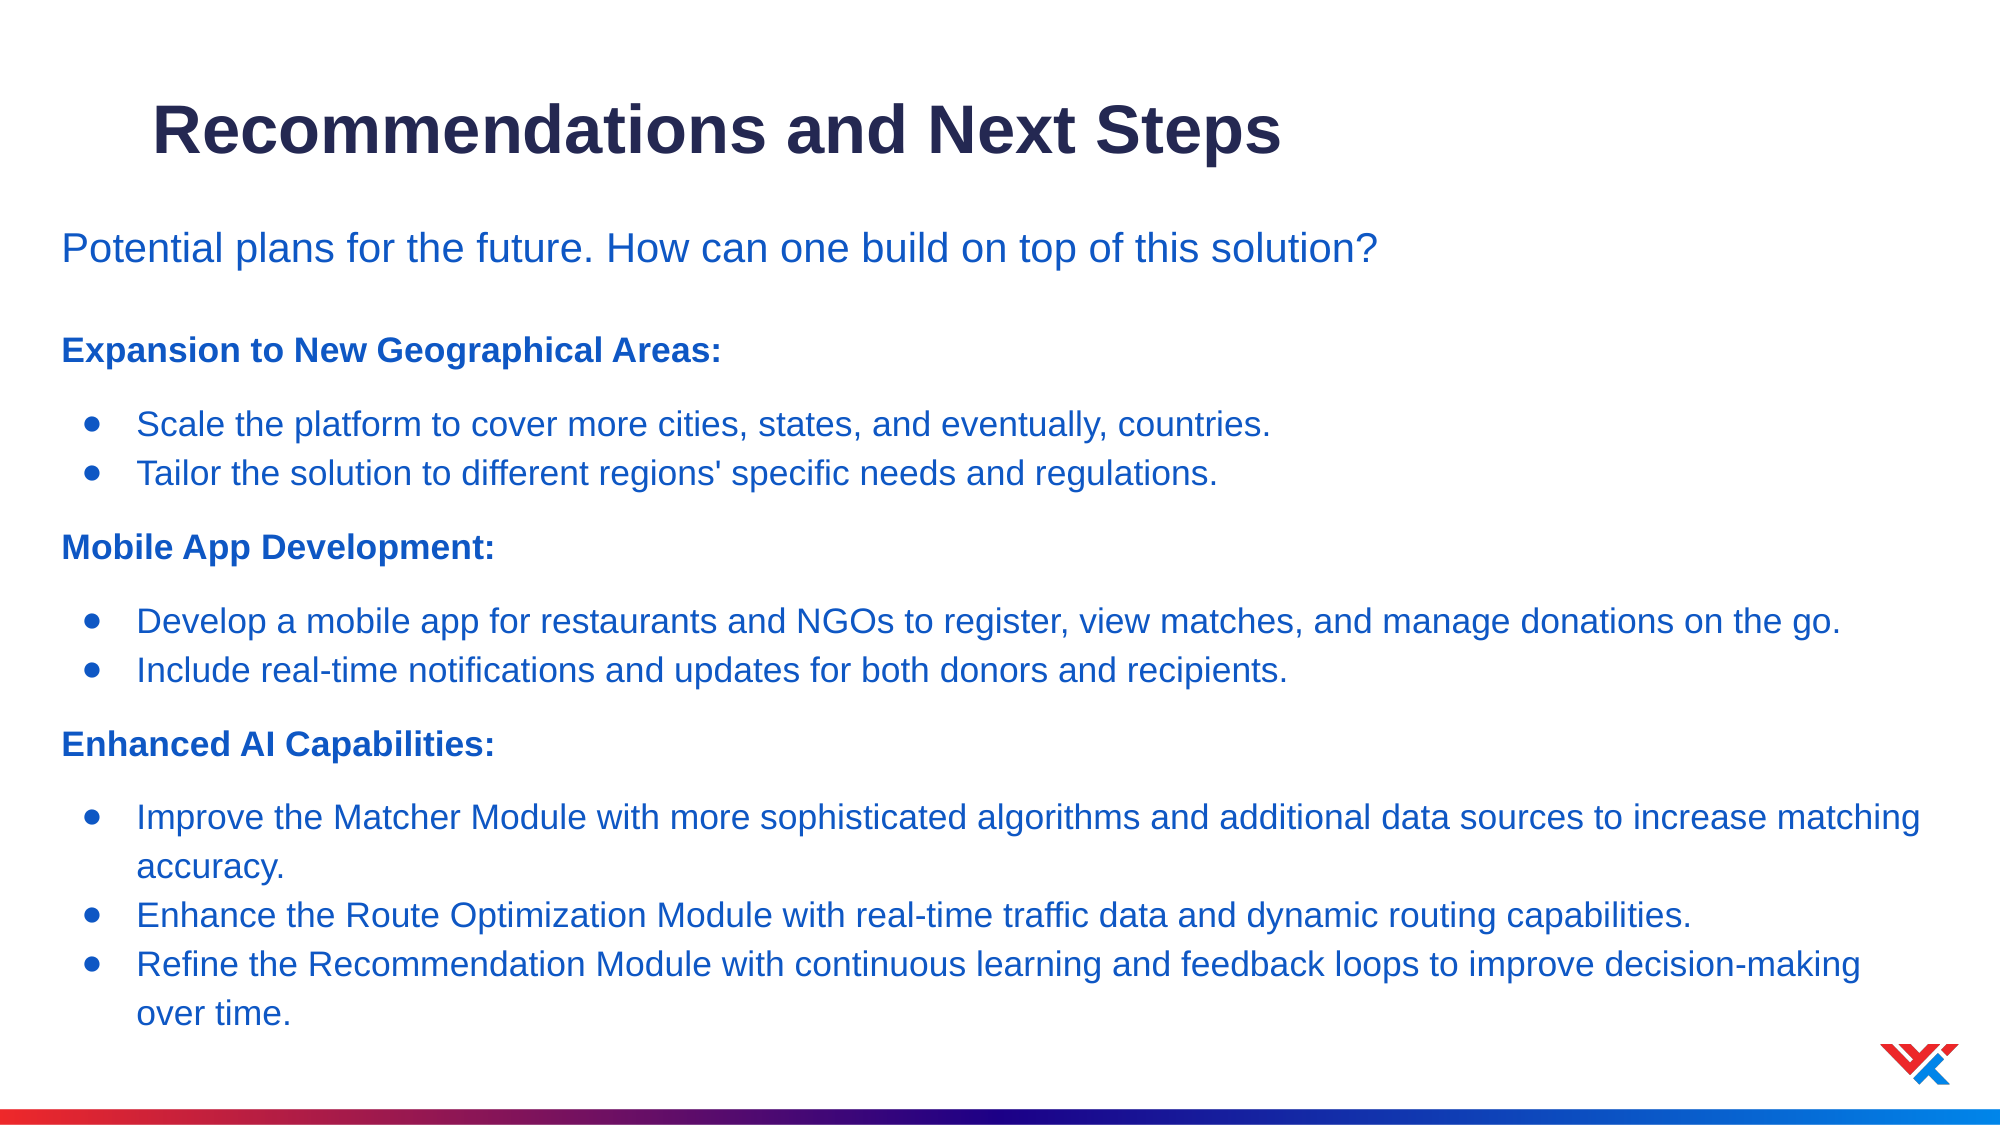

# Recommendations and Next Steps
Potential plans for the future. How can one build on top of this solution?

Expansion to New Geographical Areas:
Scale the platform to cover more cities, states, and eventually, countries.
Tailor the solution to different regions' specific needs and regulations.
Mobile App Development:
Develop a mobile app for restaurants and NGOs to register, view matches, and manage donations on the go.
Include real-time notifications and updates for both donors and recipients.
Enhanced AI Capabilities:
Improve the Matcher Module with more sophisticated algorithms and additional data sources to increase matching accuracy.
Enhance the Route Optimization Module with real-time traffic data and dynamic routing capabilities.
Refine the Recommendation Module with continuous learning and feedback loops to improve decision-making over time.